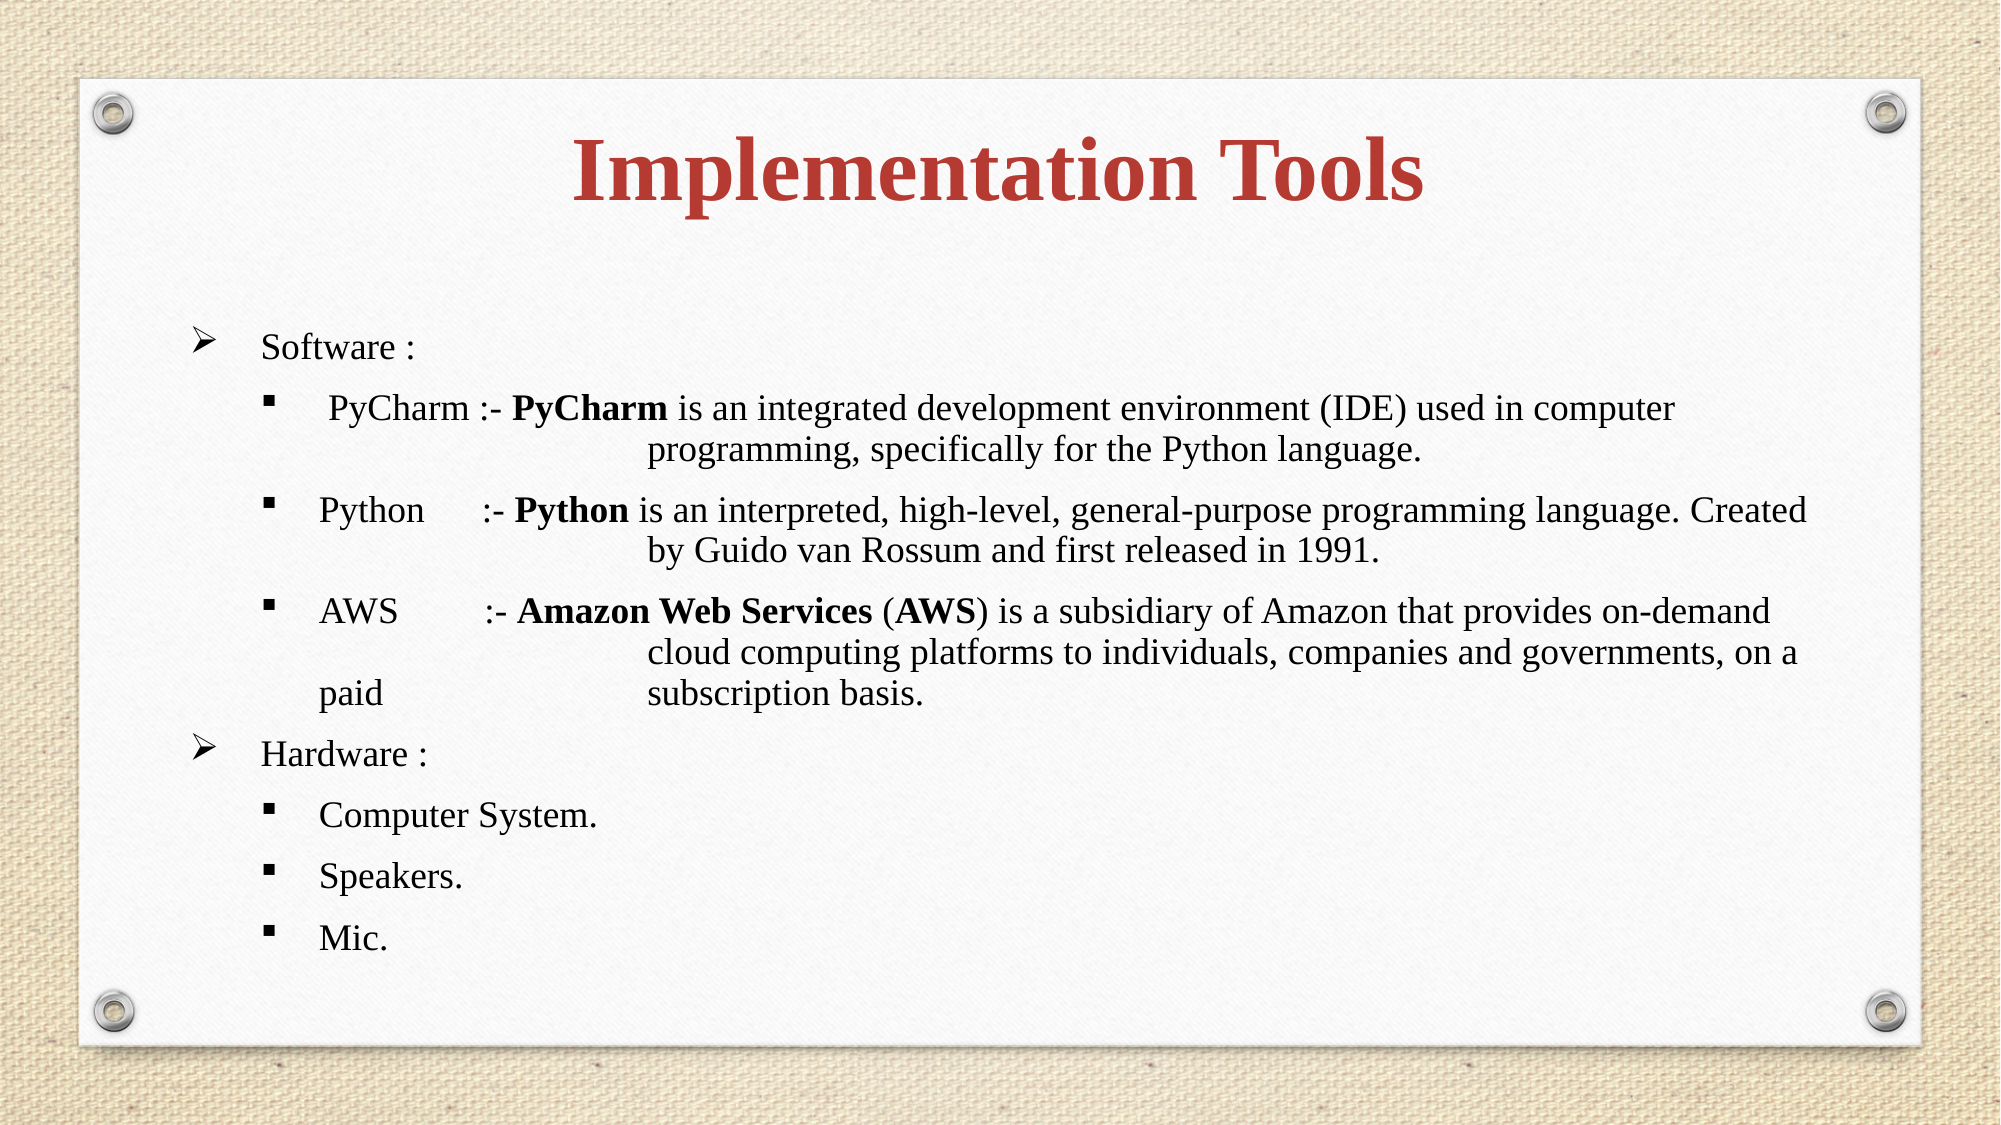

Implementation Tools

Software :
 PyCharm :- PyCharm is an integrated development environment (IDE) used in computer         		   programming, specifically for the Python language.
Python      :- Python is an interpreted, high-level, general-purpose programming language. Created       		   by Guido van Rossum and first released in 1991.
AWS         :- Amazon Web Services (AWS) is a subsidiary of Amazon that provides on-demand    		   cloud computing platforms to individuals, companies and governments, on a paid 		   subscription basis.
Hardware :
Computer System.
Speakers.
Mic.